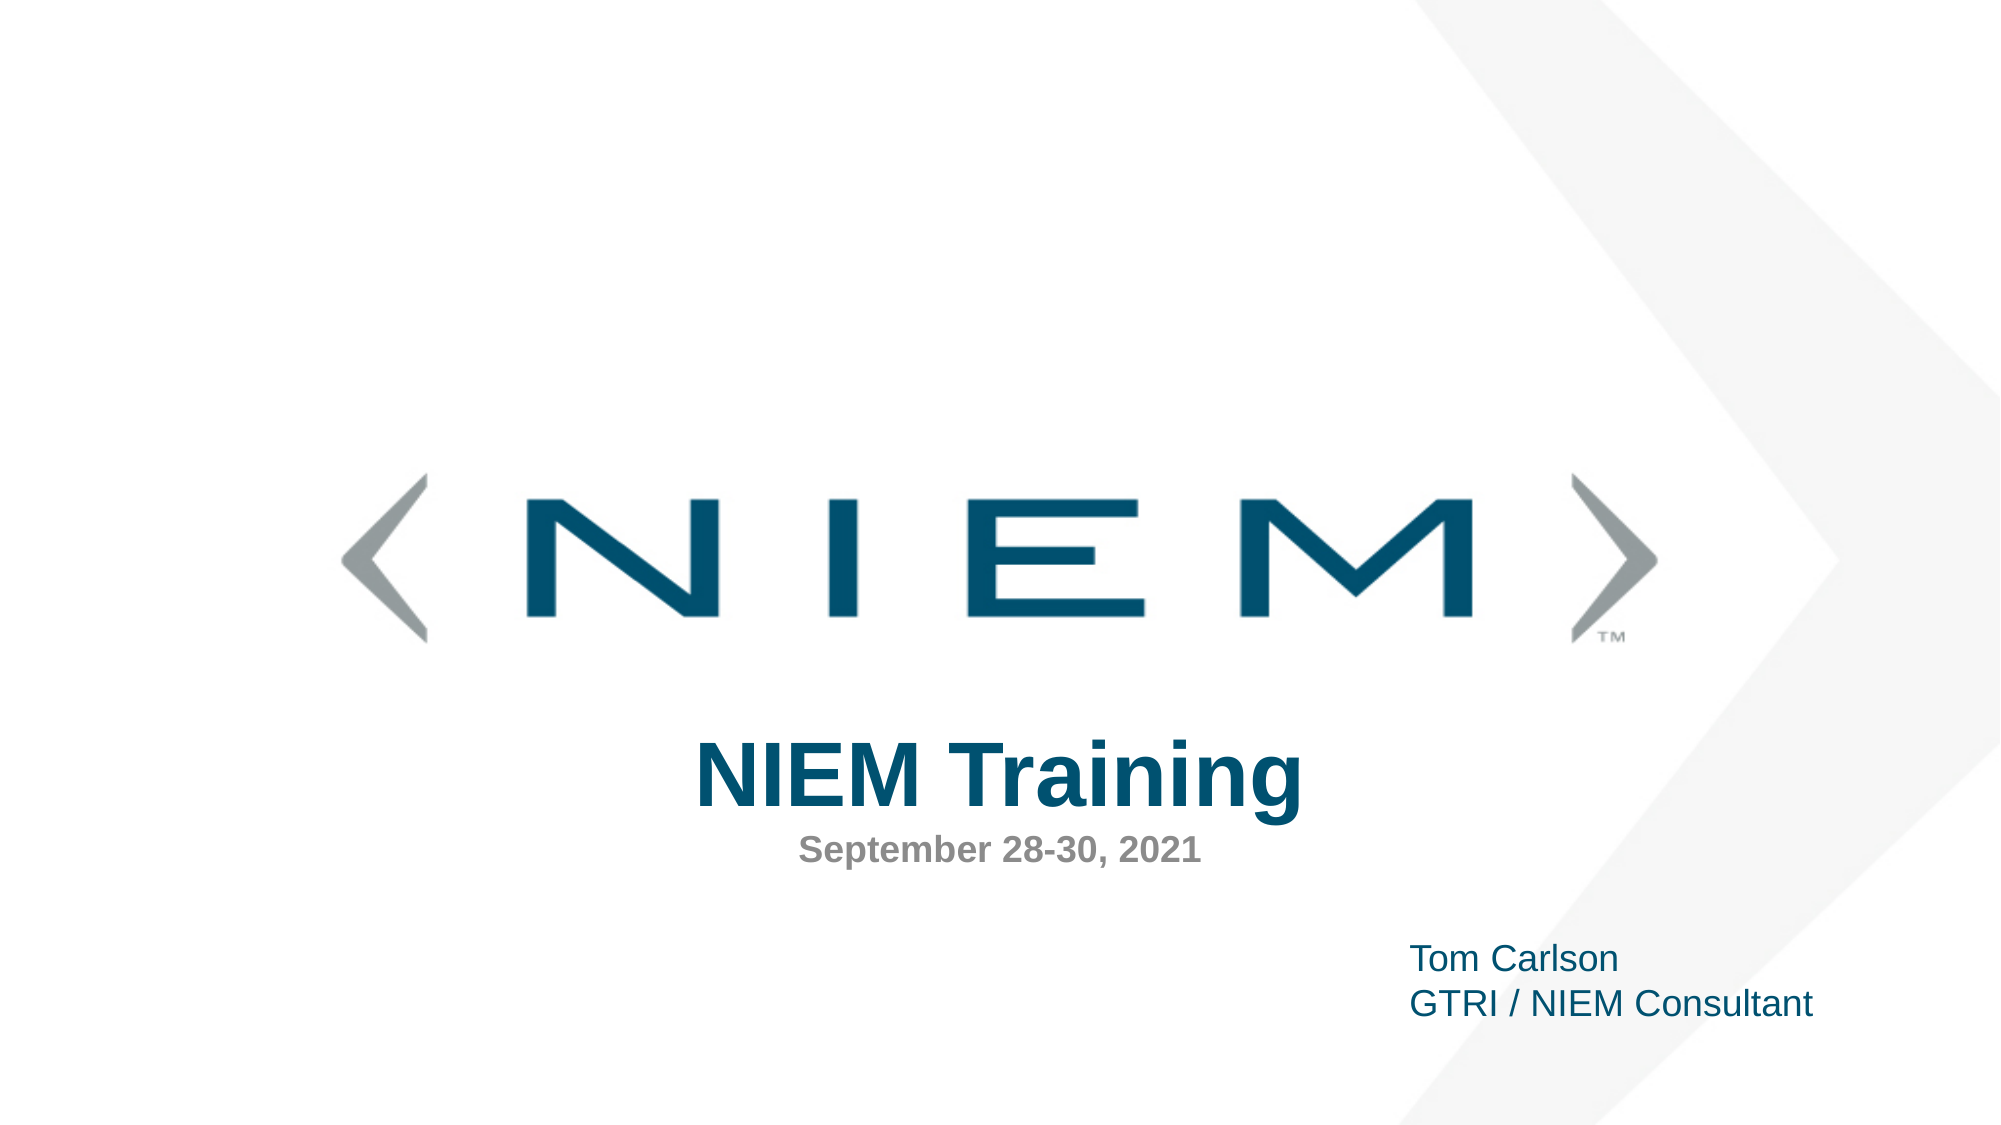

NIEM Training
September 28-30, 2021
Tom Carlson
GTRI / NIEM Consultant